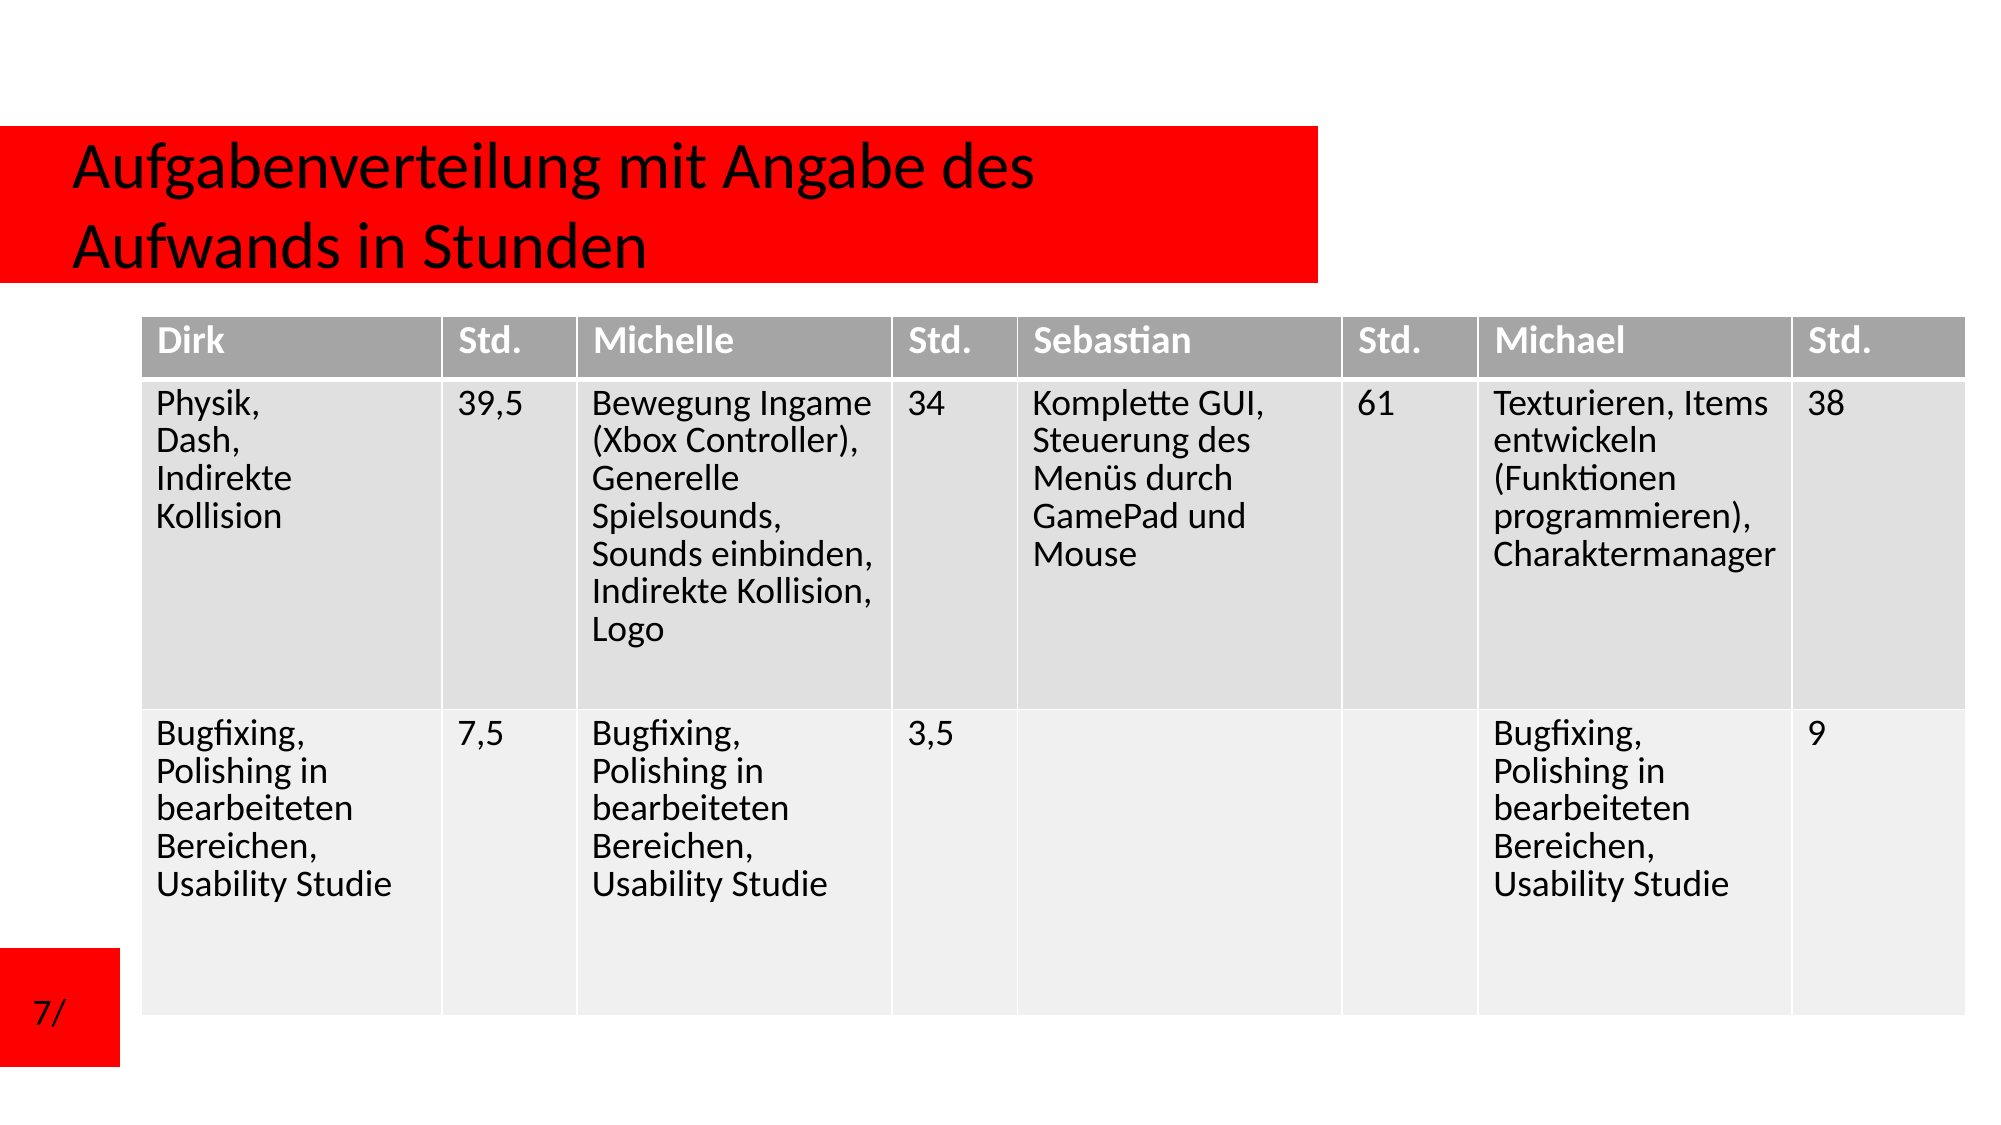

Aufgabenverteilung mit Angabe des Aufwands in Stunden

| Dirk | Std. | Michelle | Std. | Sebastian | Std. | Michael | Std. |
| --- | --- | --- | --- | --- | --- | --- | --- |
| Physik, Dash, Indirekte Kollision | 39,5 | Bewegung Ingame (Xbox Controller), Generelle Spielsounds, Sounds einbinden, Indirekte Kollision, Logo | 34 | Komplette GUI, Steuerung des Menüs durch GamePad und Mouse | 61 | Texturieren, Items entwickeln (Funktionen programmieren), Charaktermanager | 38 |
| Bugfixing, Polishing in bearbeiteten Bereichen, Usability Studie | 7,5 | Bugfixing, Polishing in bearbeiteten Bereichen, Usability Studie | 3,5 |  |  | Bugfixing, Polishing in bearbeiteten Bereichen, Usability Studie | 9 |

7/